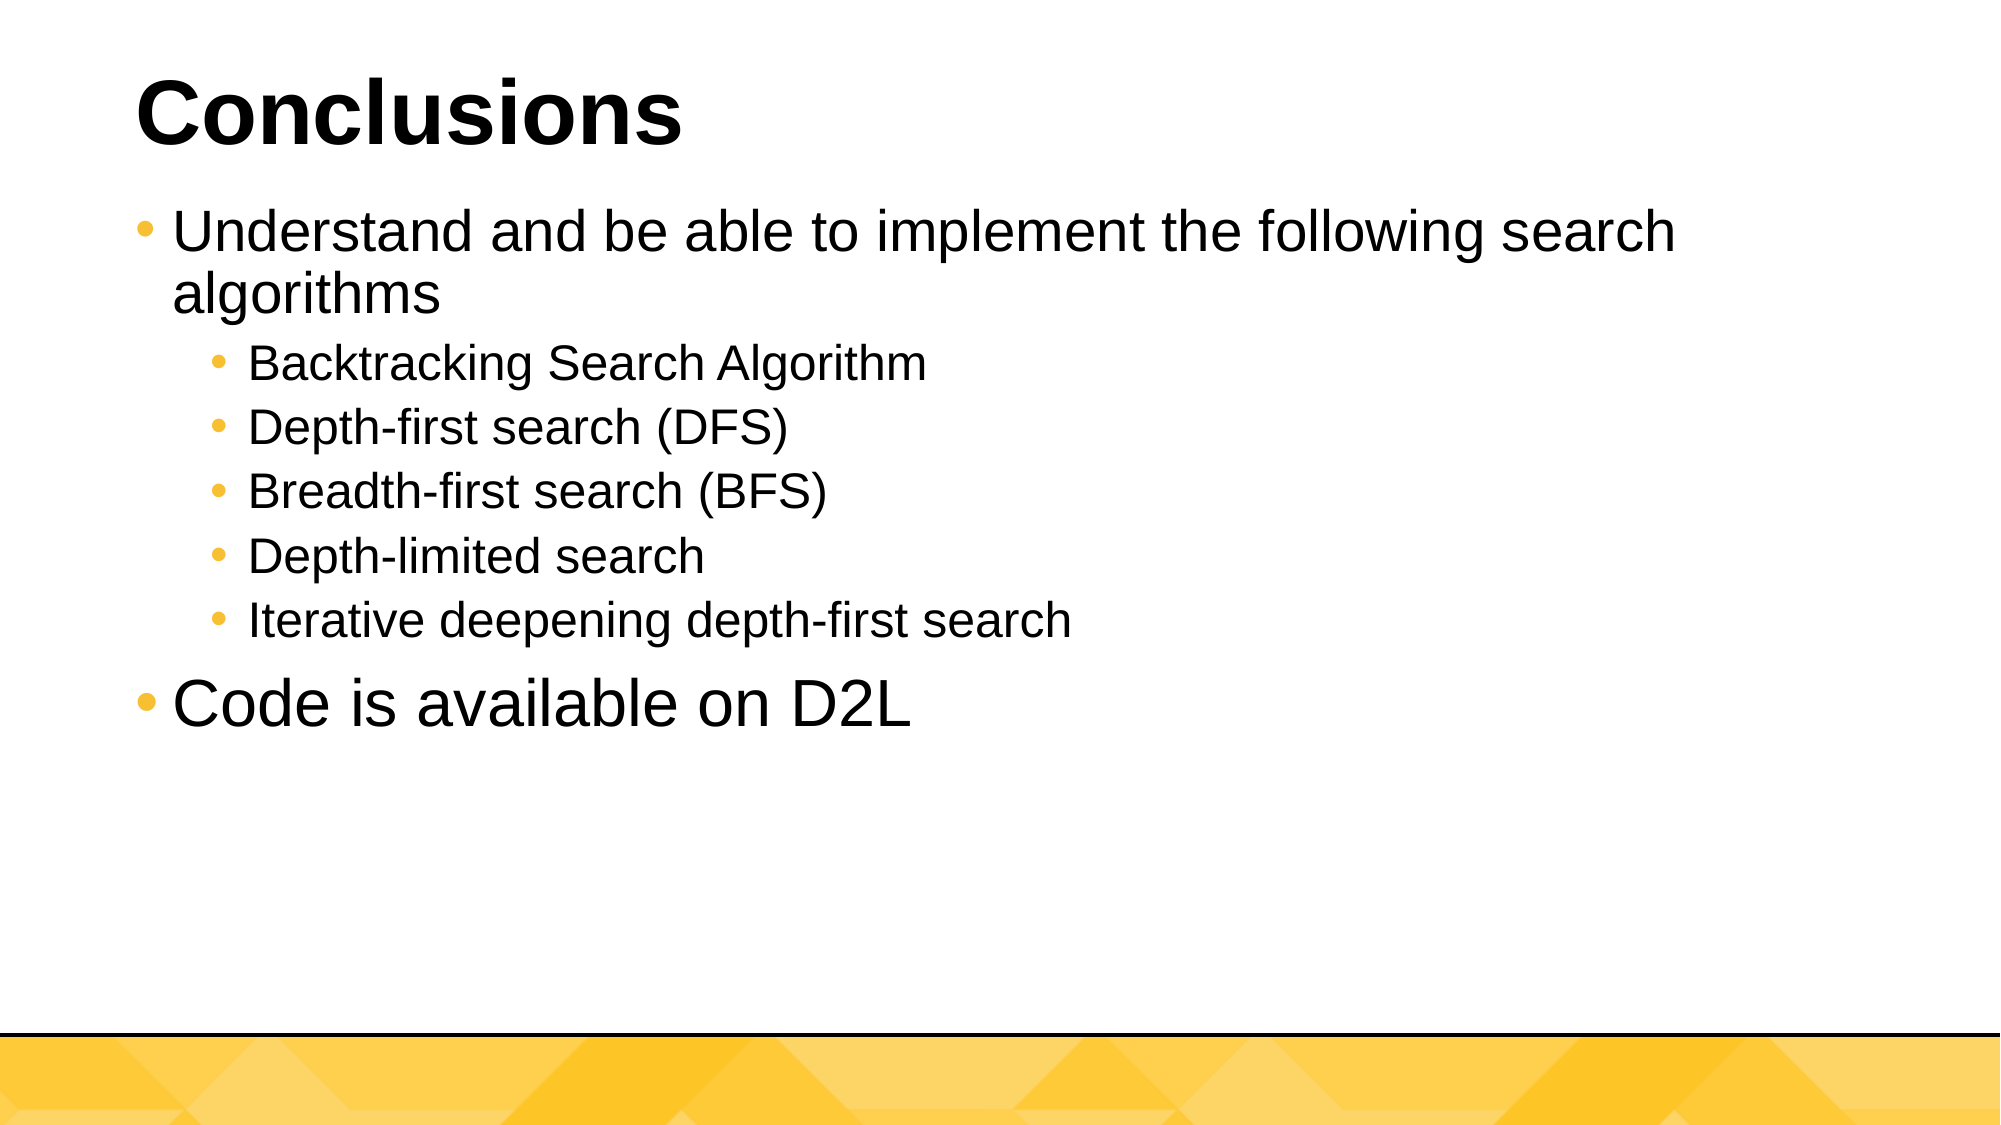

# Conclusions
Understand and be able to implement the following search algorithms
Backtracking Search Algorithm
Depth-first search (DFS)
Breadth-first search (BFS)
Depth-limited search
Iterative deepening depth-first search
Code is available on D2L